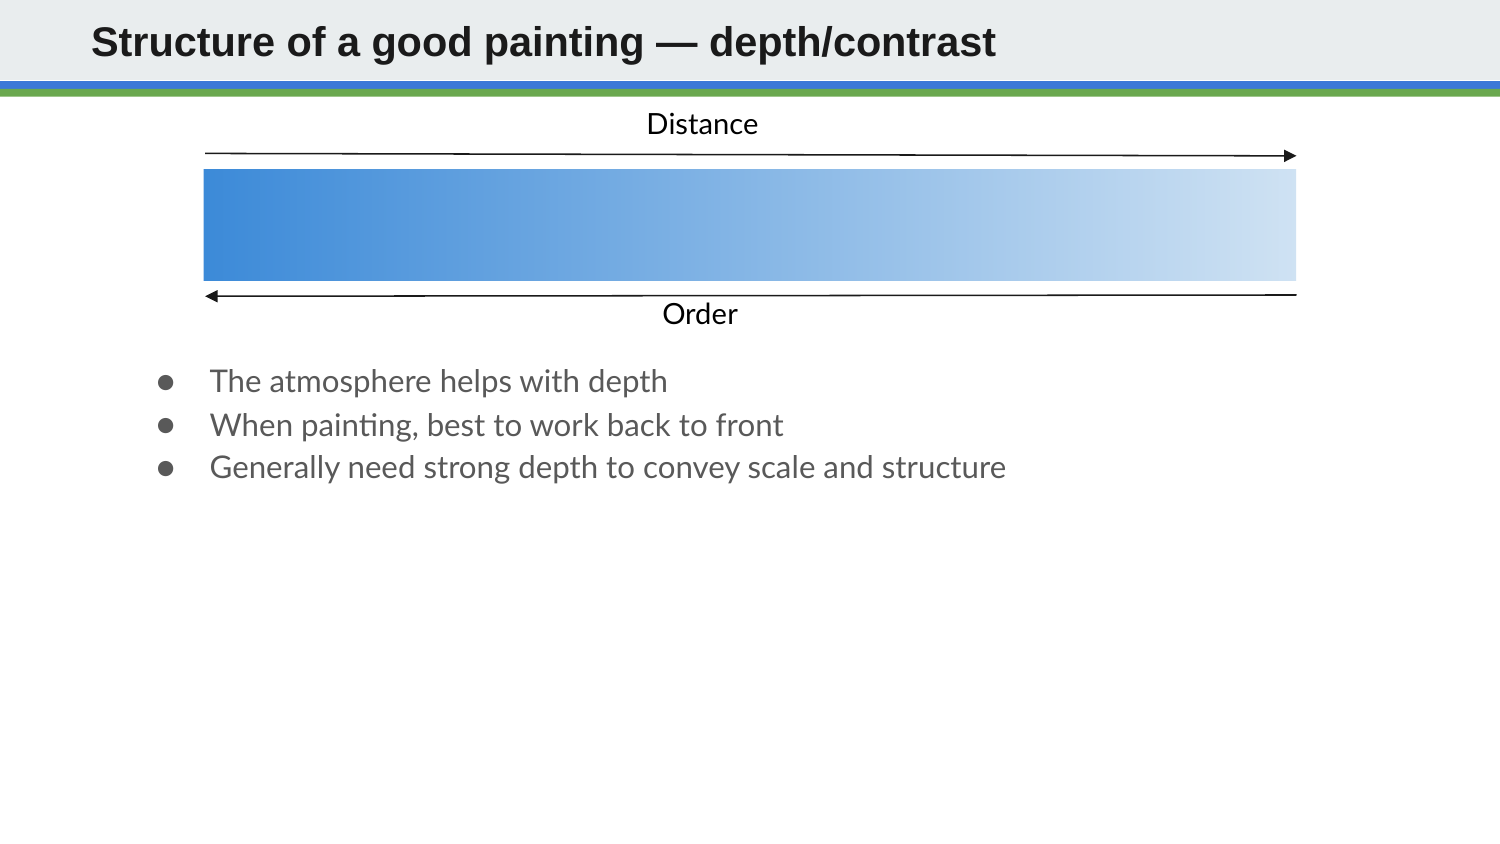

# Structure of a good painting — depth/contrast
Distance

Order
The atmosphere helps with depth
When painting, best to work back to front
Generally need strong depth to convey scale and structure